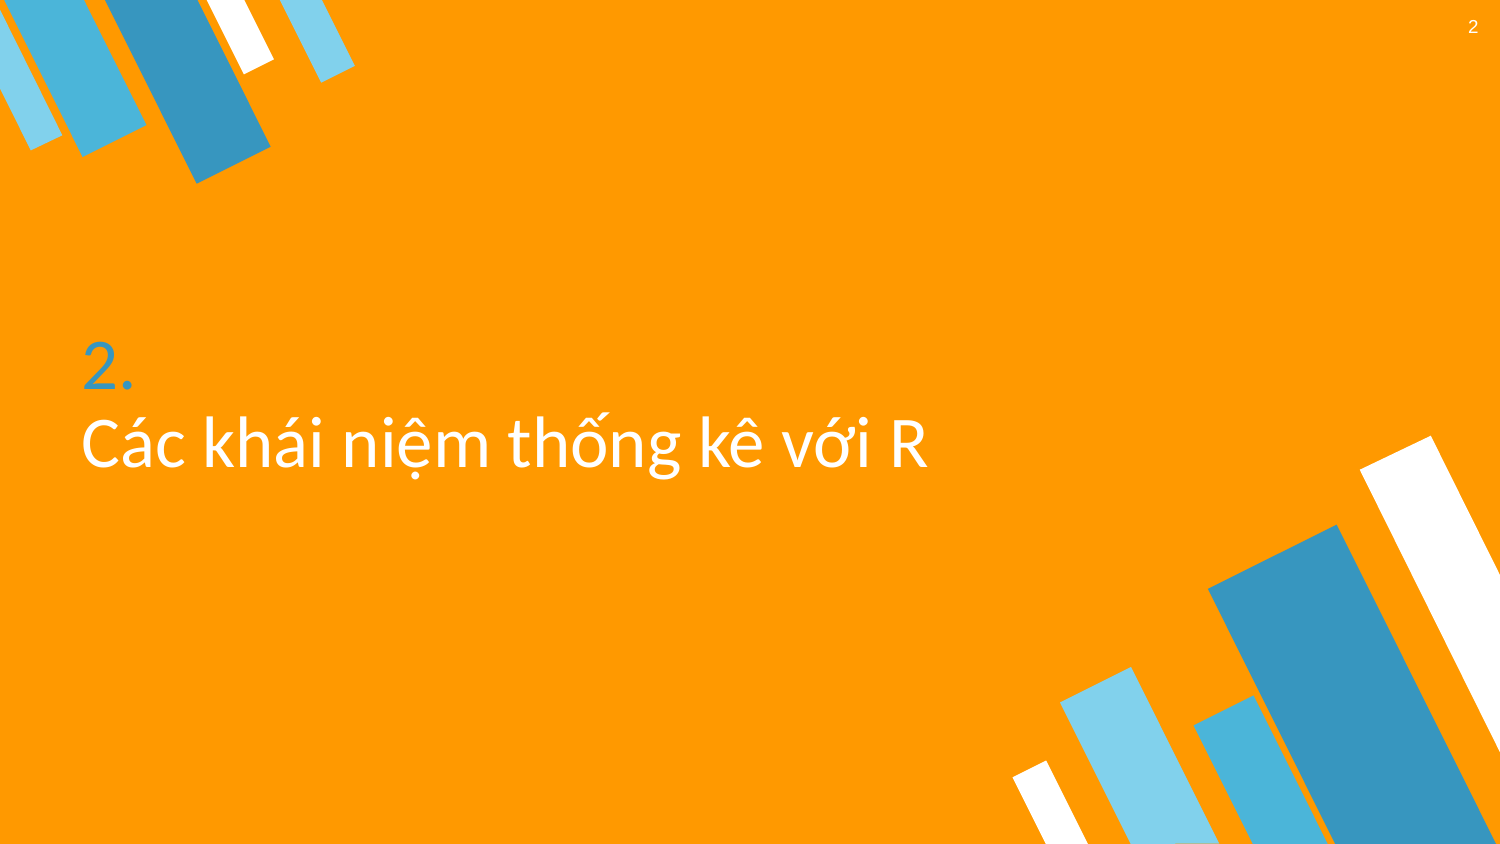

2
# 2.
Các khái niệm thống kê với R